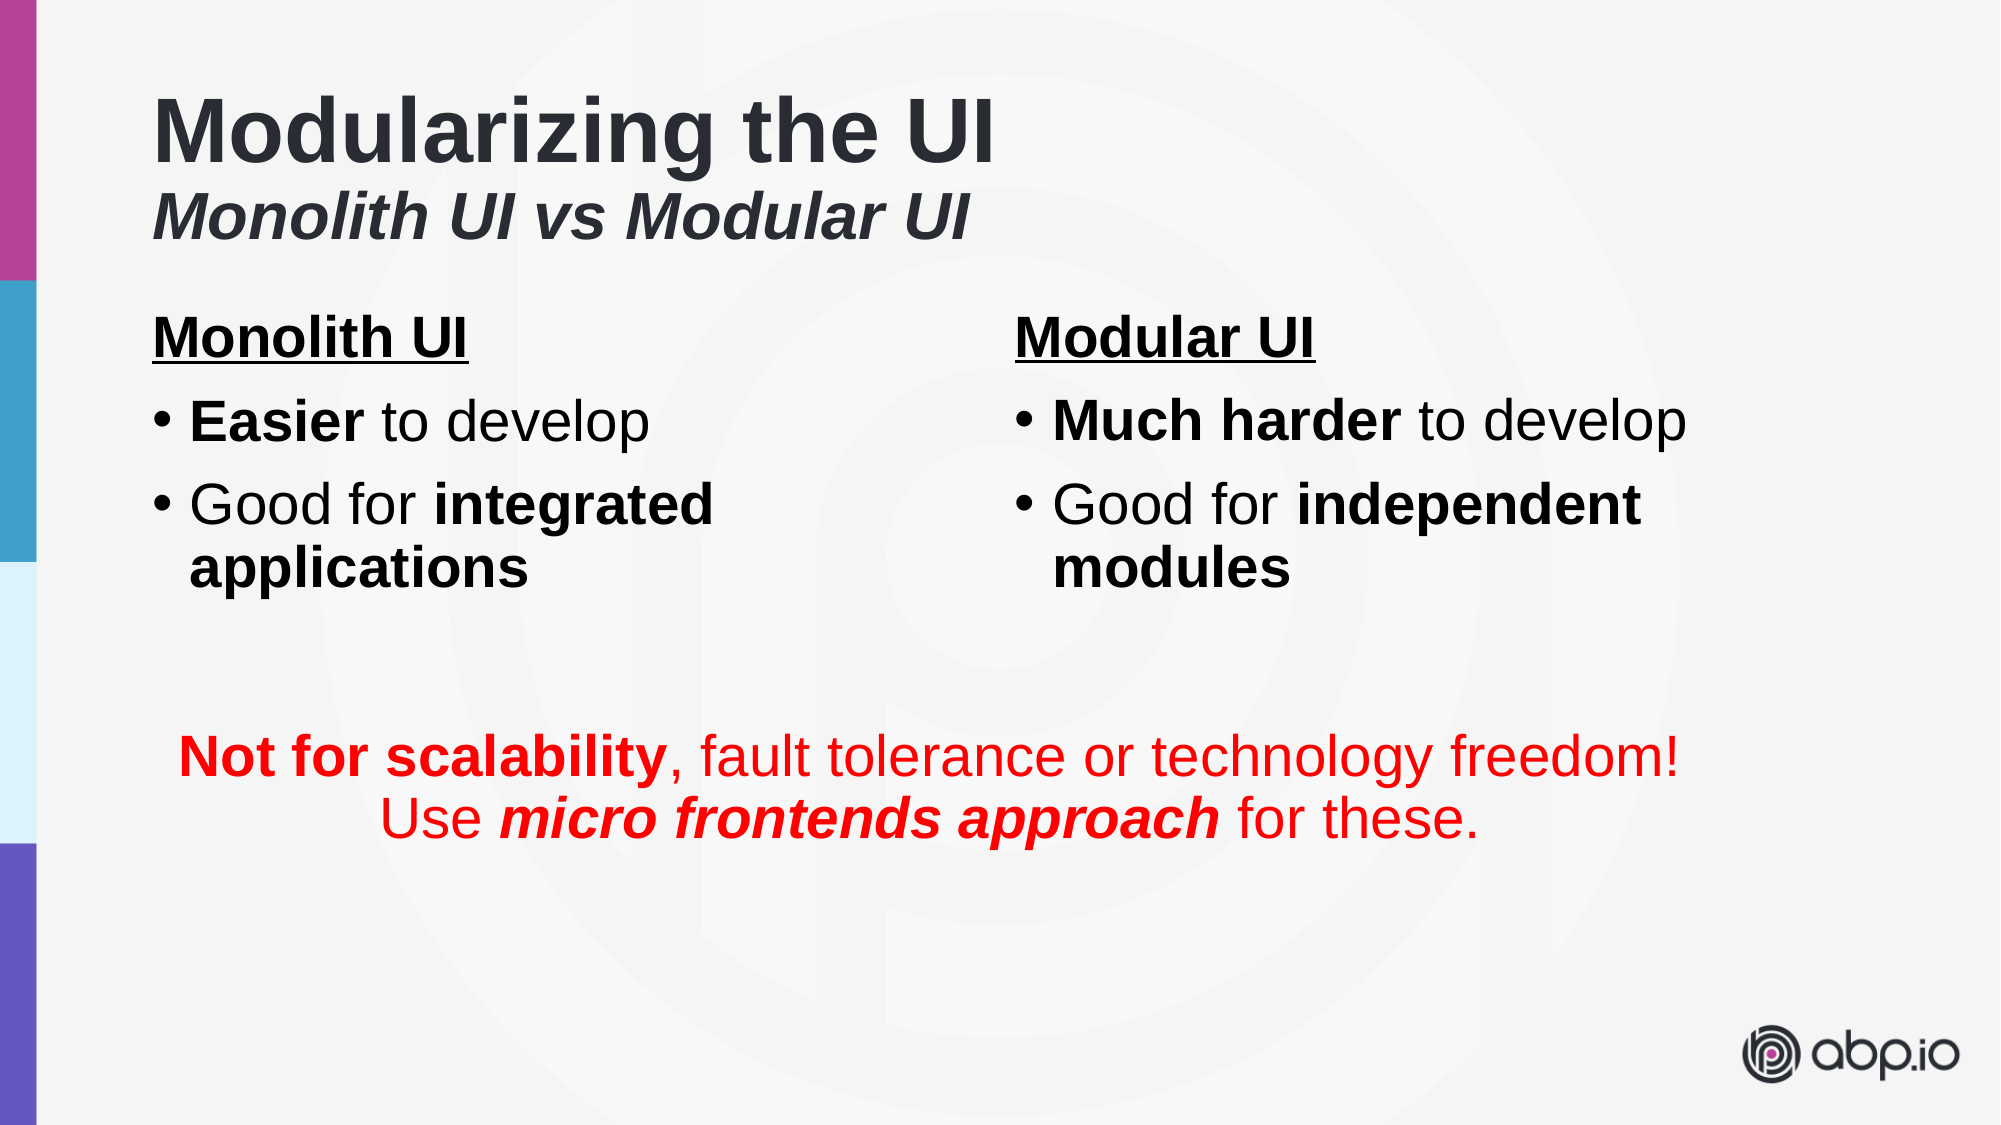

# Modularizing the UI Monolith UI vs Modular UI
Monolith UI
Easier to develop
Good for integrated applications
Modular UI
Much harder to develop
Good for independent modules
Not for scalability, fault tolerance or technology freedom! Use micro frontends approach for these.